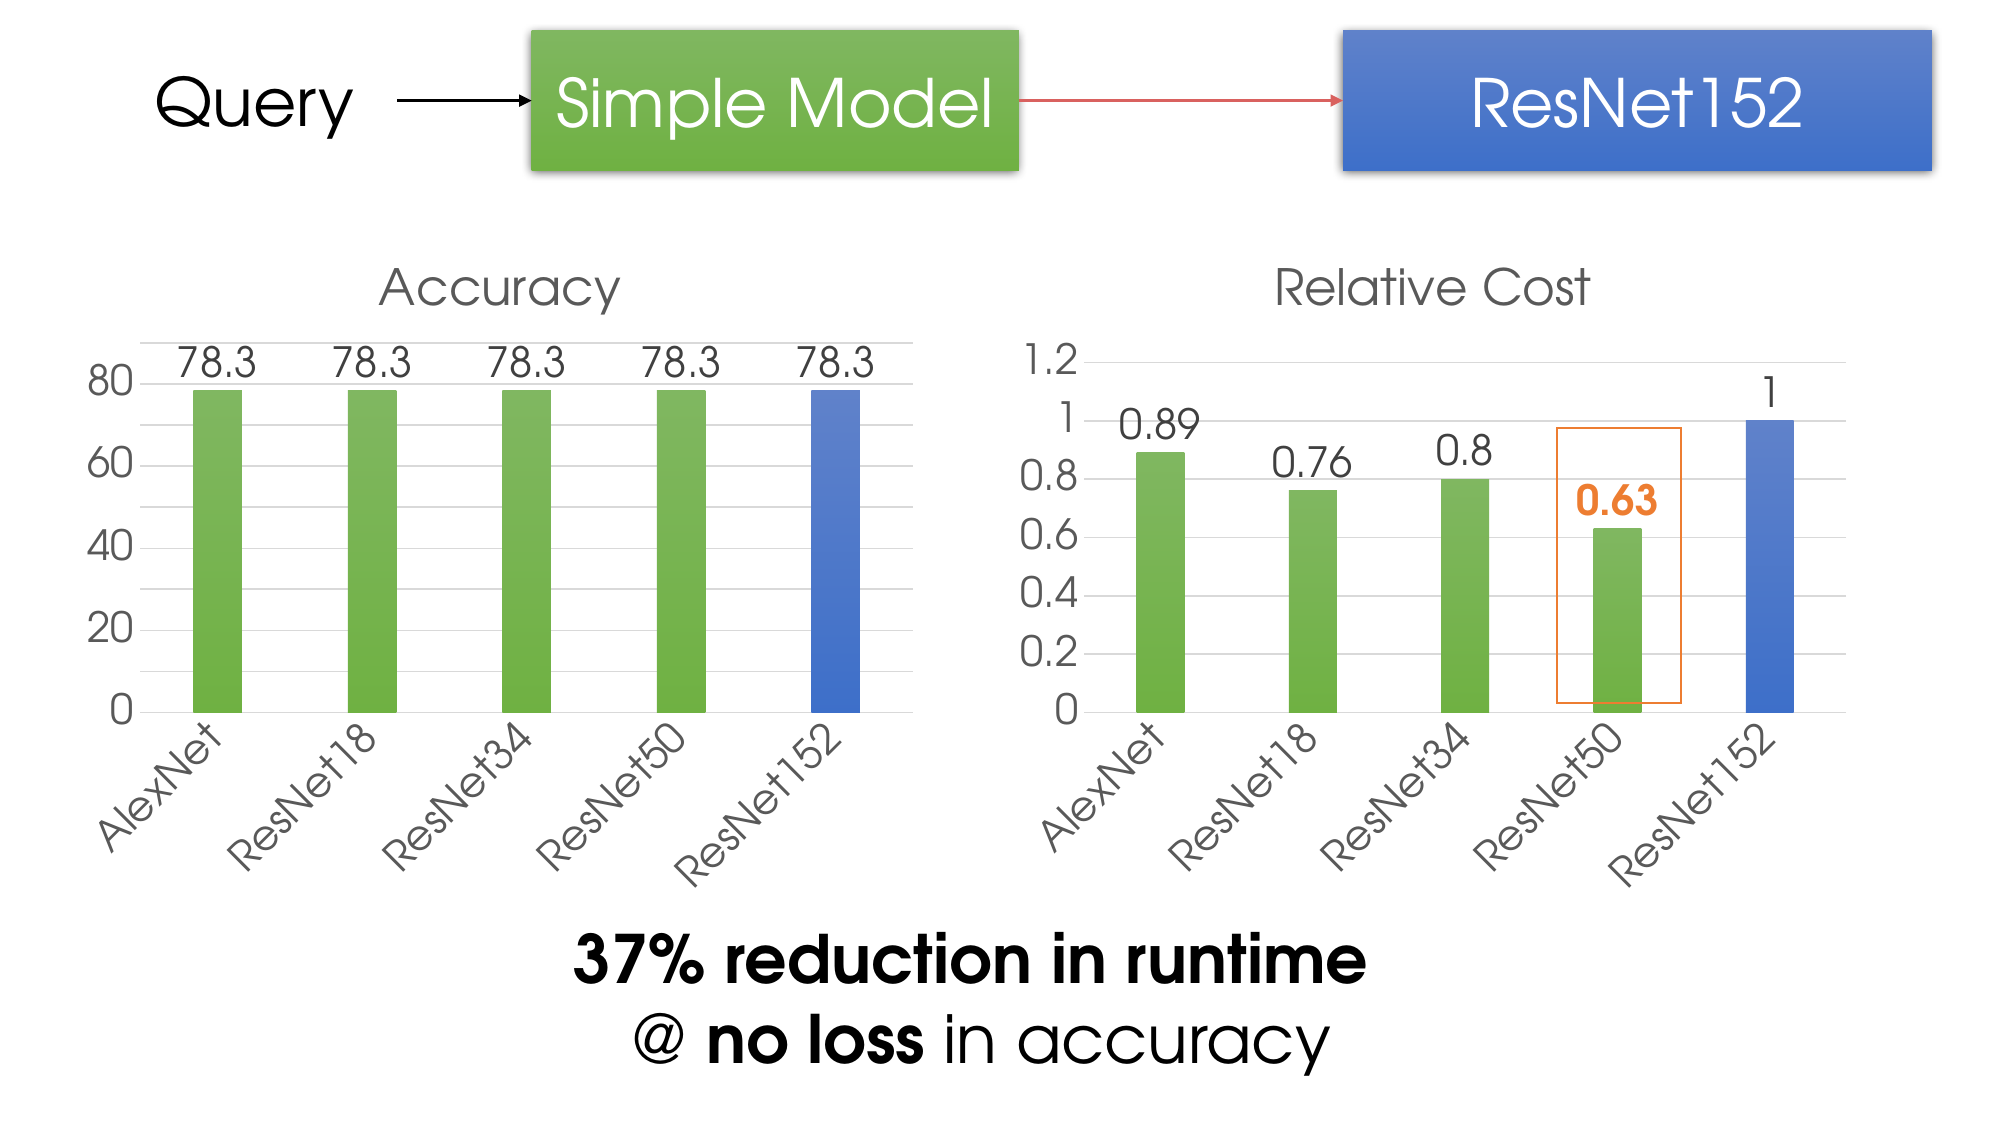

Simple Model
ResNet152
Query

### Chart:

| Category | Accuracy |
|---|---|
| AlexNet | 78.3 |
| ResNet18 | 78.3 |
| ResNet34 | 78.3 |
| ResNet50 | 78.3 |
| ResNet152 | 78.3 |

### Chart:

| Category | Relative Cost |
|---|---|
| AlexNet | 0.89 |
| ResNet18 | 0.76 |
| ResNet34 | 0.8 |
| ResNet50 | 0.63 |
| ResNet152 | 1.0 |
37% reduction in runtime
@ no loss in accuracy